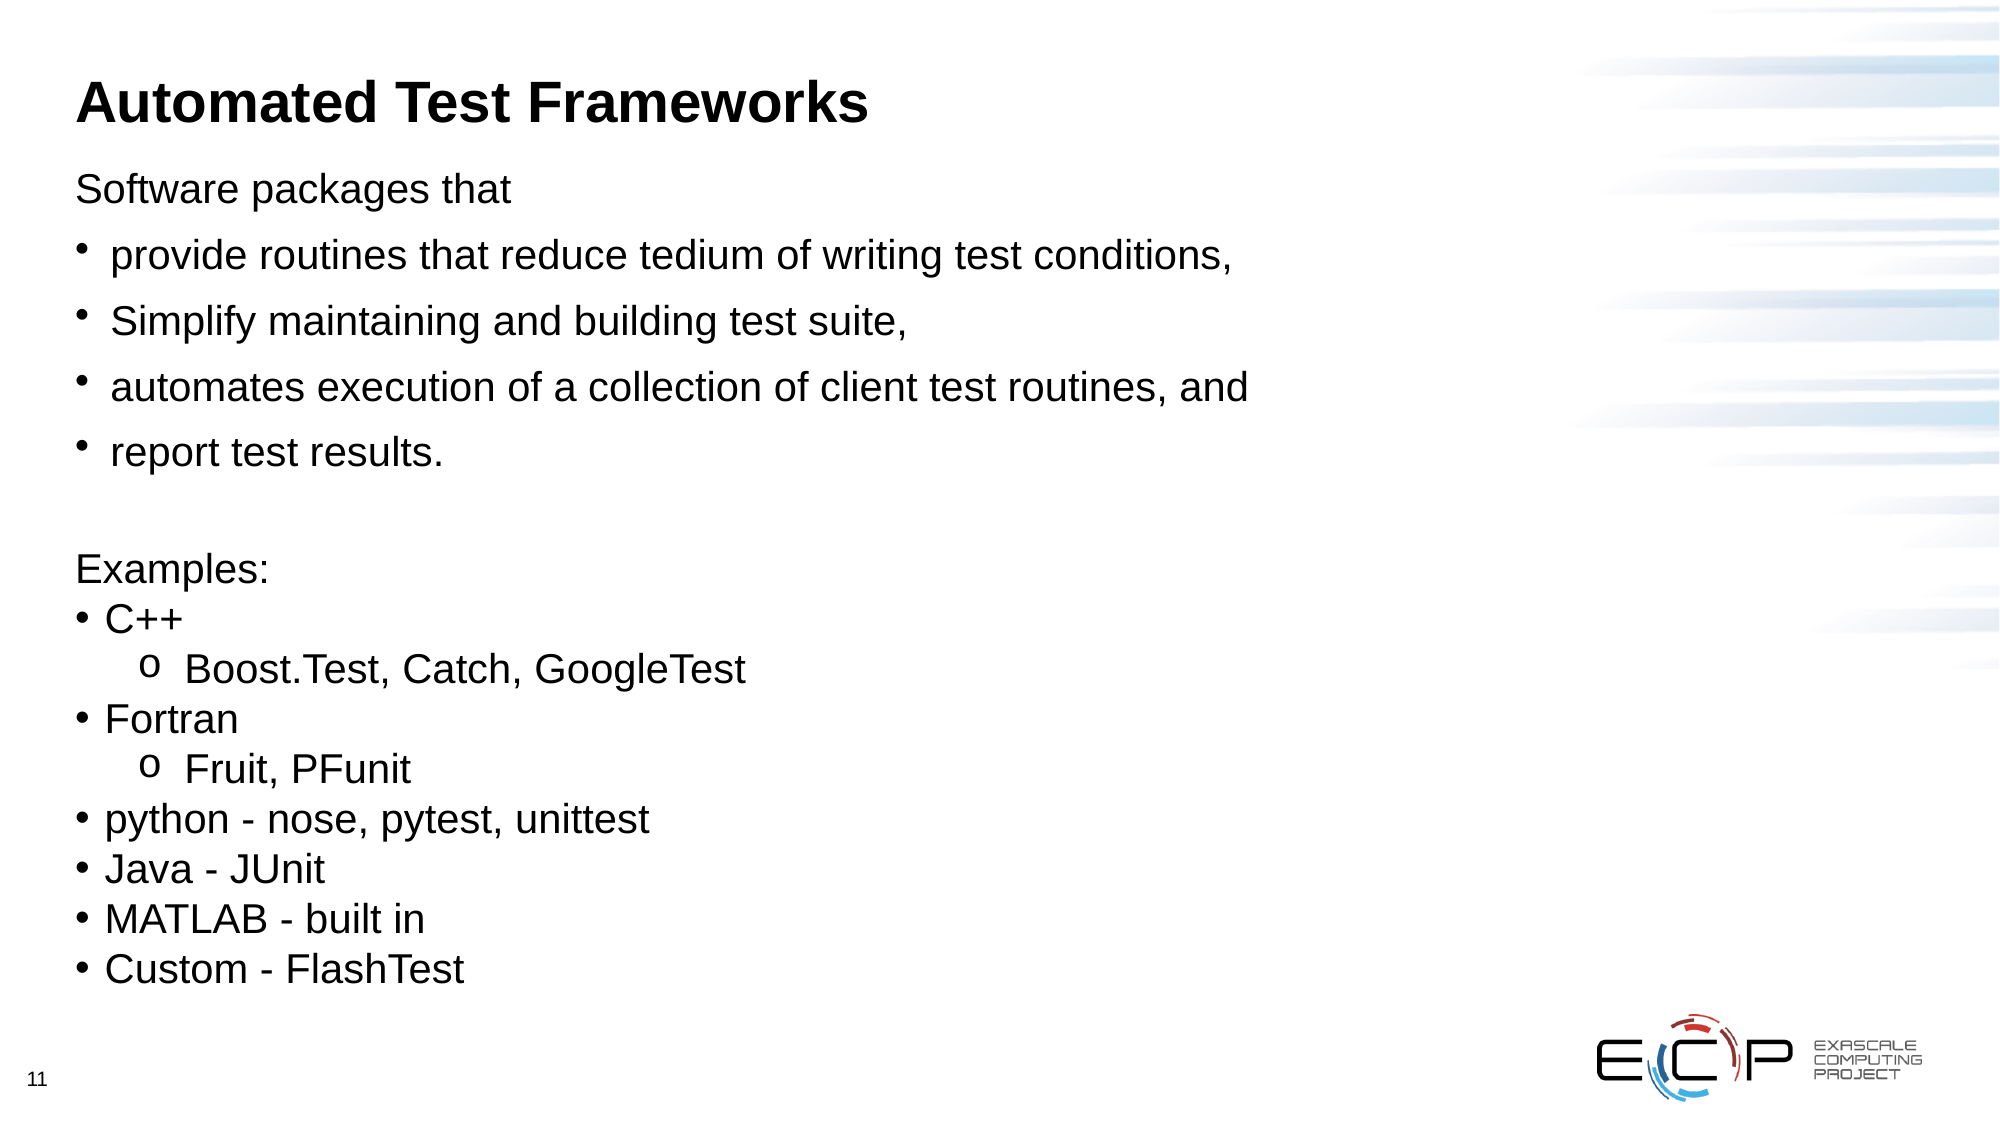

# Automated Test Frameworks
Software packages that
provide routines that reduce tedium of writing test conditions,
Simplify maintaining and building test suite,
automates execution of a collection of client test routines, and
report test results.

Examples:
C++
Boost.Test, Catch, GoogleTest
Fortran
Fruit, PFunit
python - nose, pytest, unittest
Java - JUnit
MATLAB - built in
Custom - FlashTest